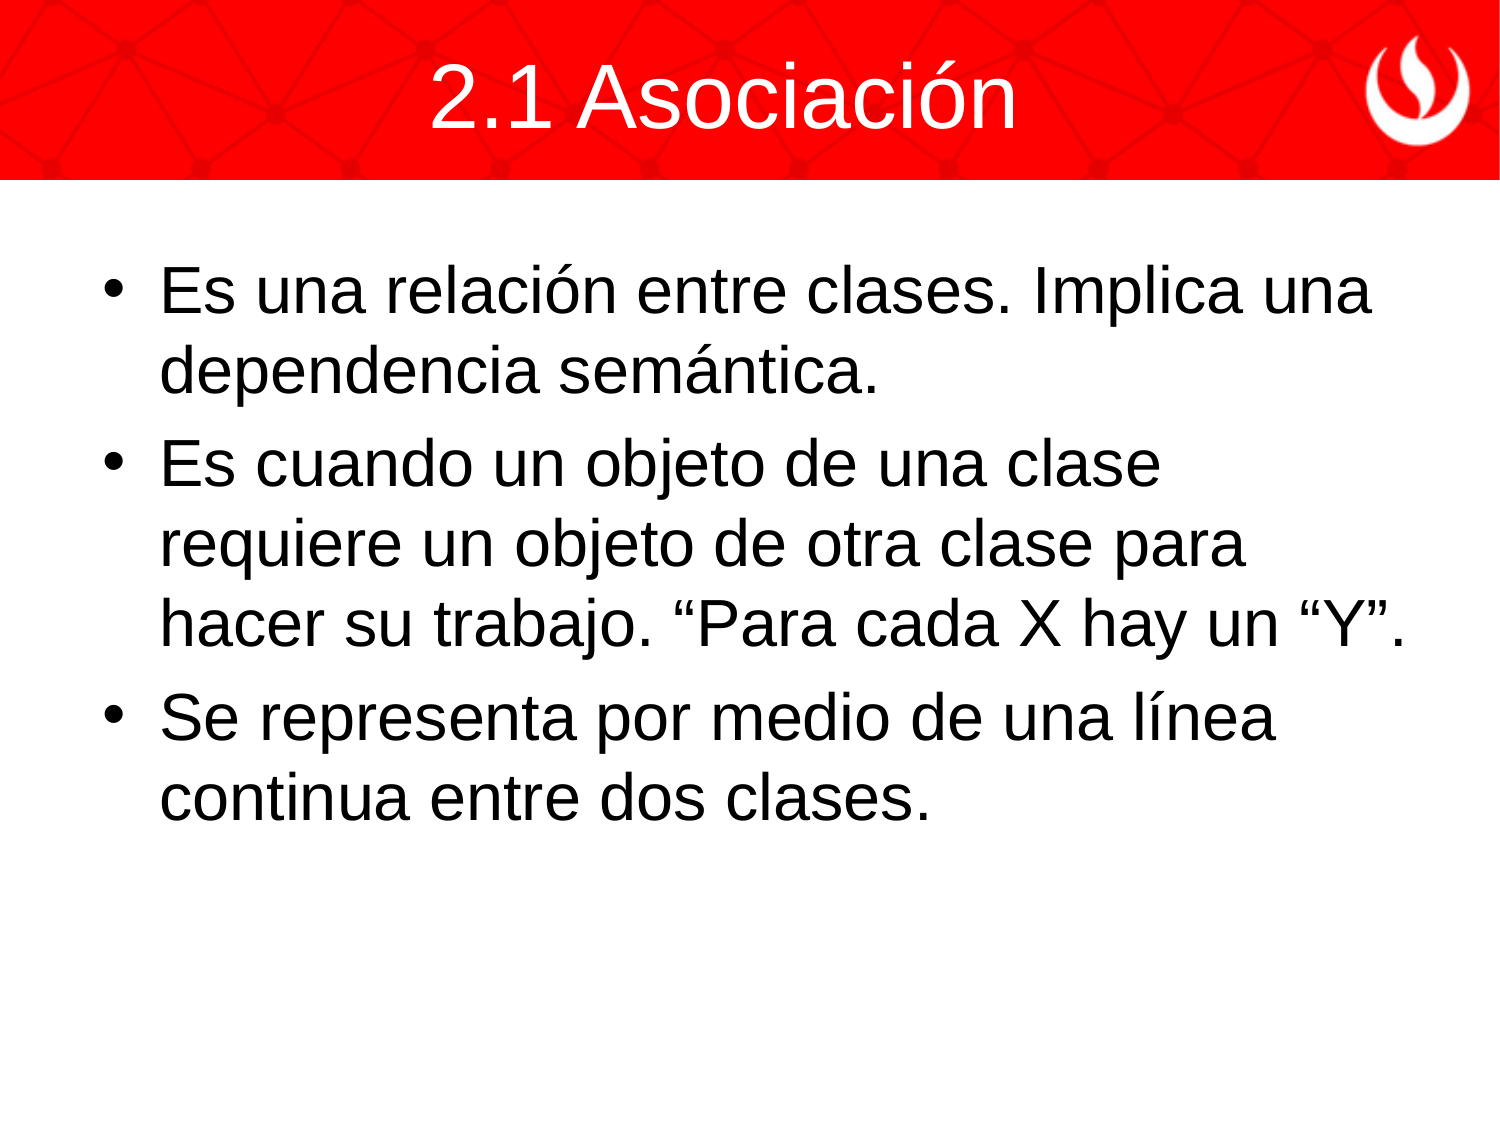

2.1 Asociación
Asociación
Es una relación entre clases. Implica una dependencia semántica.
Es cuando un objeto de una clase requiere un objeto de otra clase para hacer su trabajo. “Para cada X hay un “Y”.
Se representa por medio de una línea continua entre dos clases.